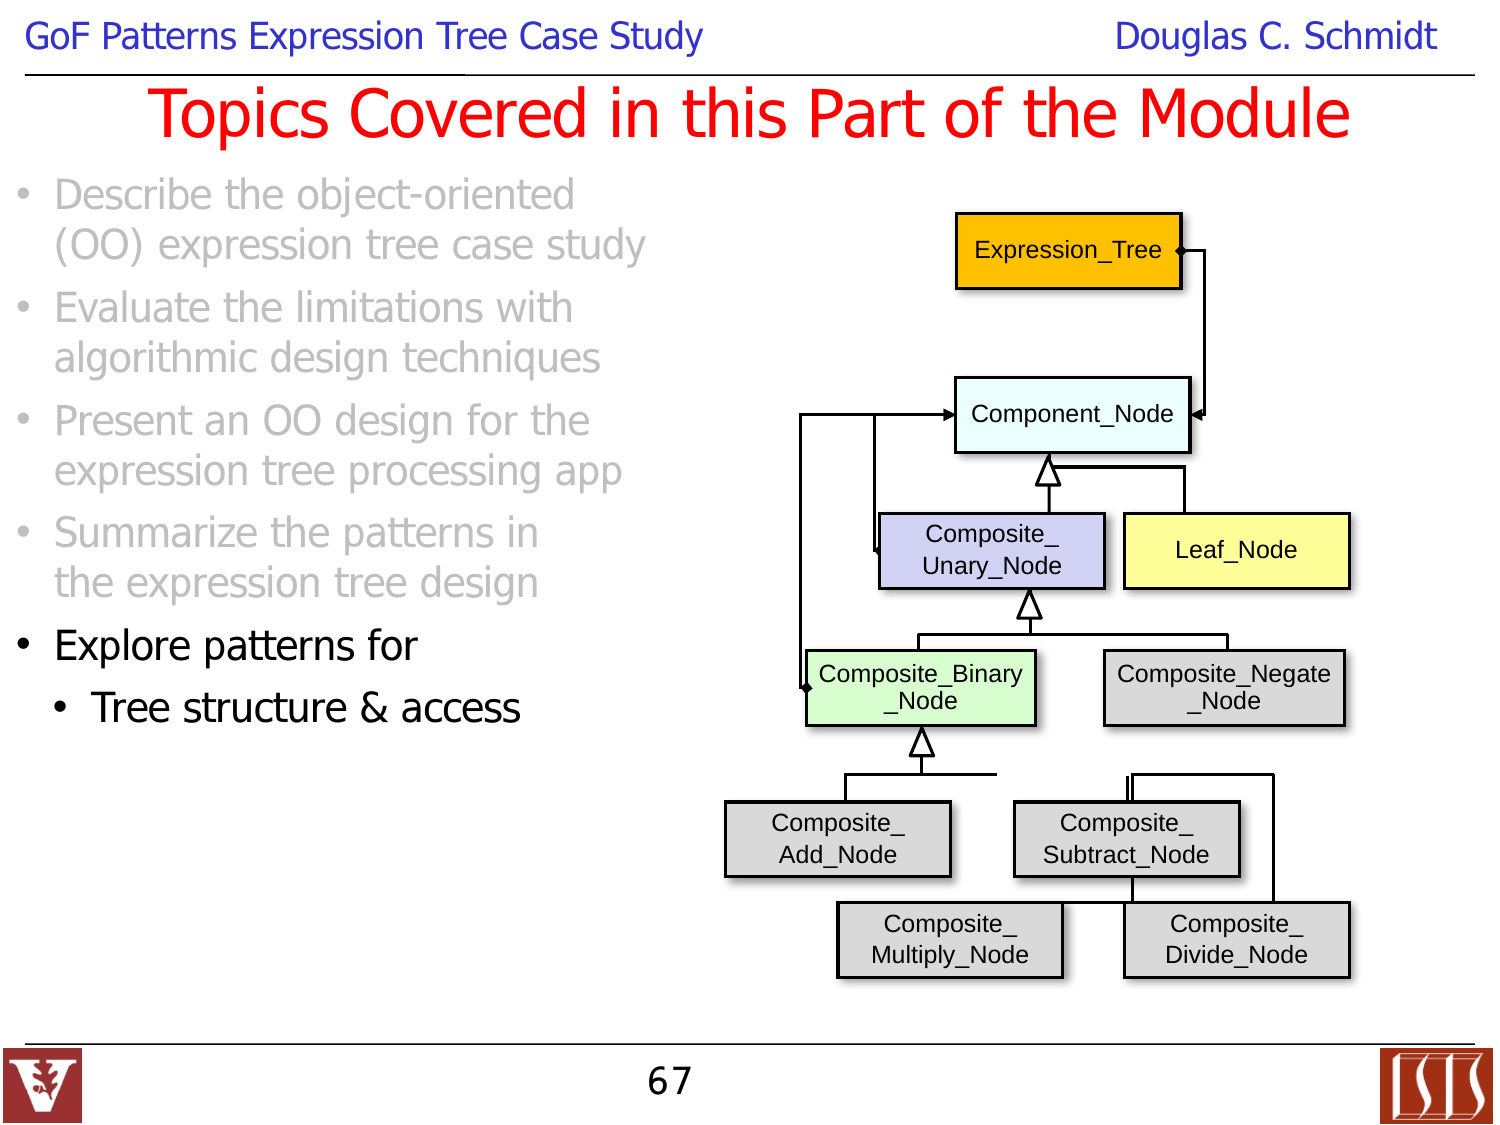

# Topics Covered in this Part of the Module
Describe the object-oriented (OO) expression tree case study
Evaluate the limitations with algorithmic design techniques
Present an OO design for the expression tree processing app
Summarize the patterns in
the expression tree design
Explore patterns for
Tree structure & access

Expression_Tree
Component_Node

Composite_
Unary_Node
Leaf_Node

Composite_Binary
_Node
Composite_Negate
_Node

Composite_
Add_Node
Composite_
Subtract_Node
Composite_
Multiply_Node
Composite_
Divide_Node